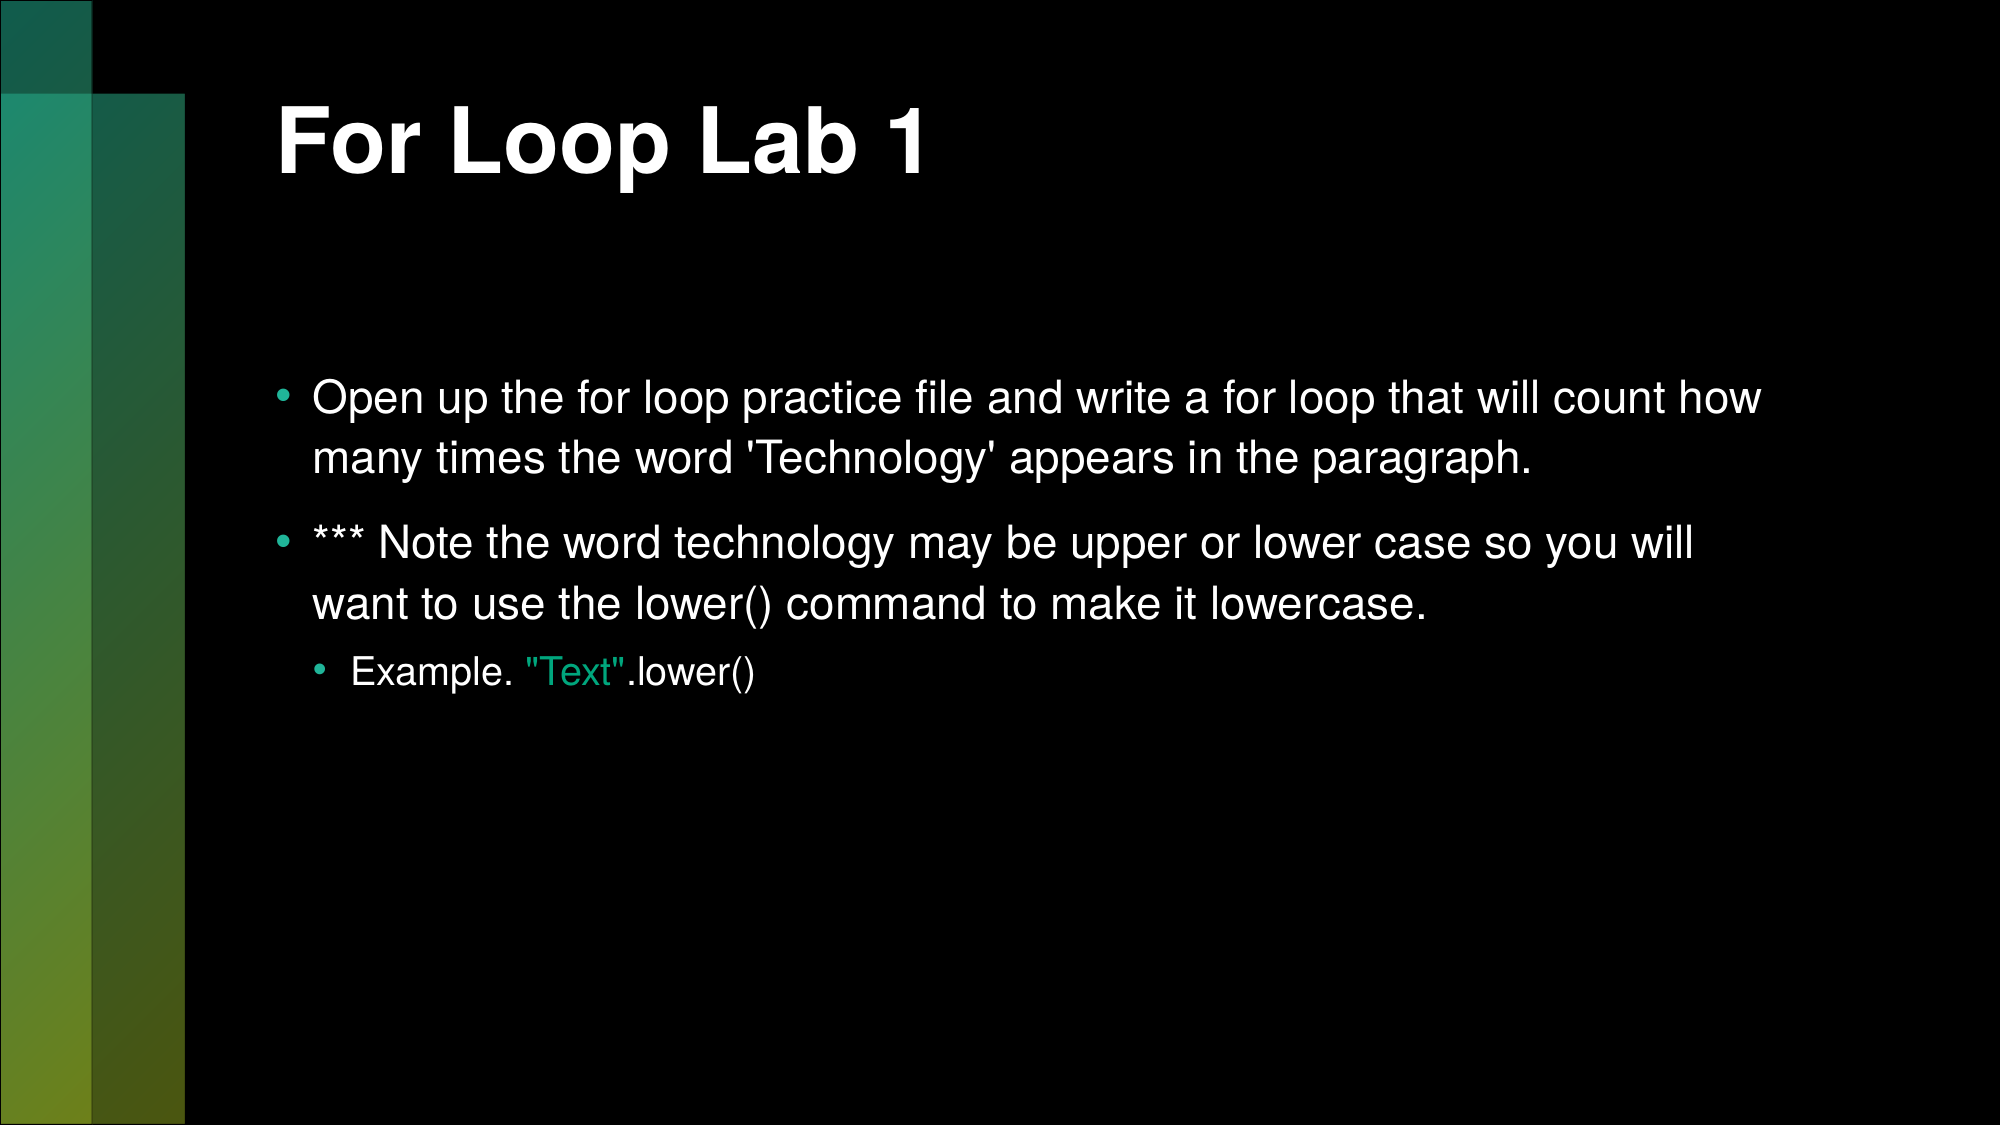

# For Loop Lab 1
Open up the for loop practice file and write a for loop that will count how many times the word 'Technology' appears in the paragraph.
*** Note the word technology may be upper or lower case so you will want to use the lower() command to make it lowercase.
Example. "Text".lower()